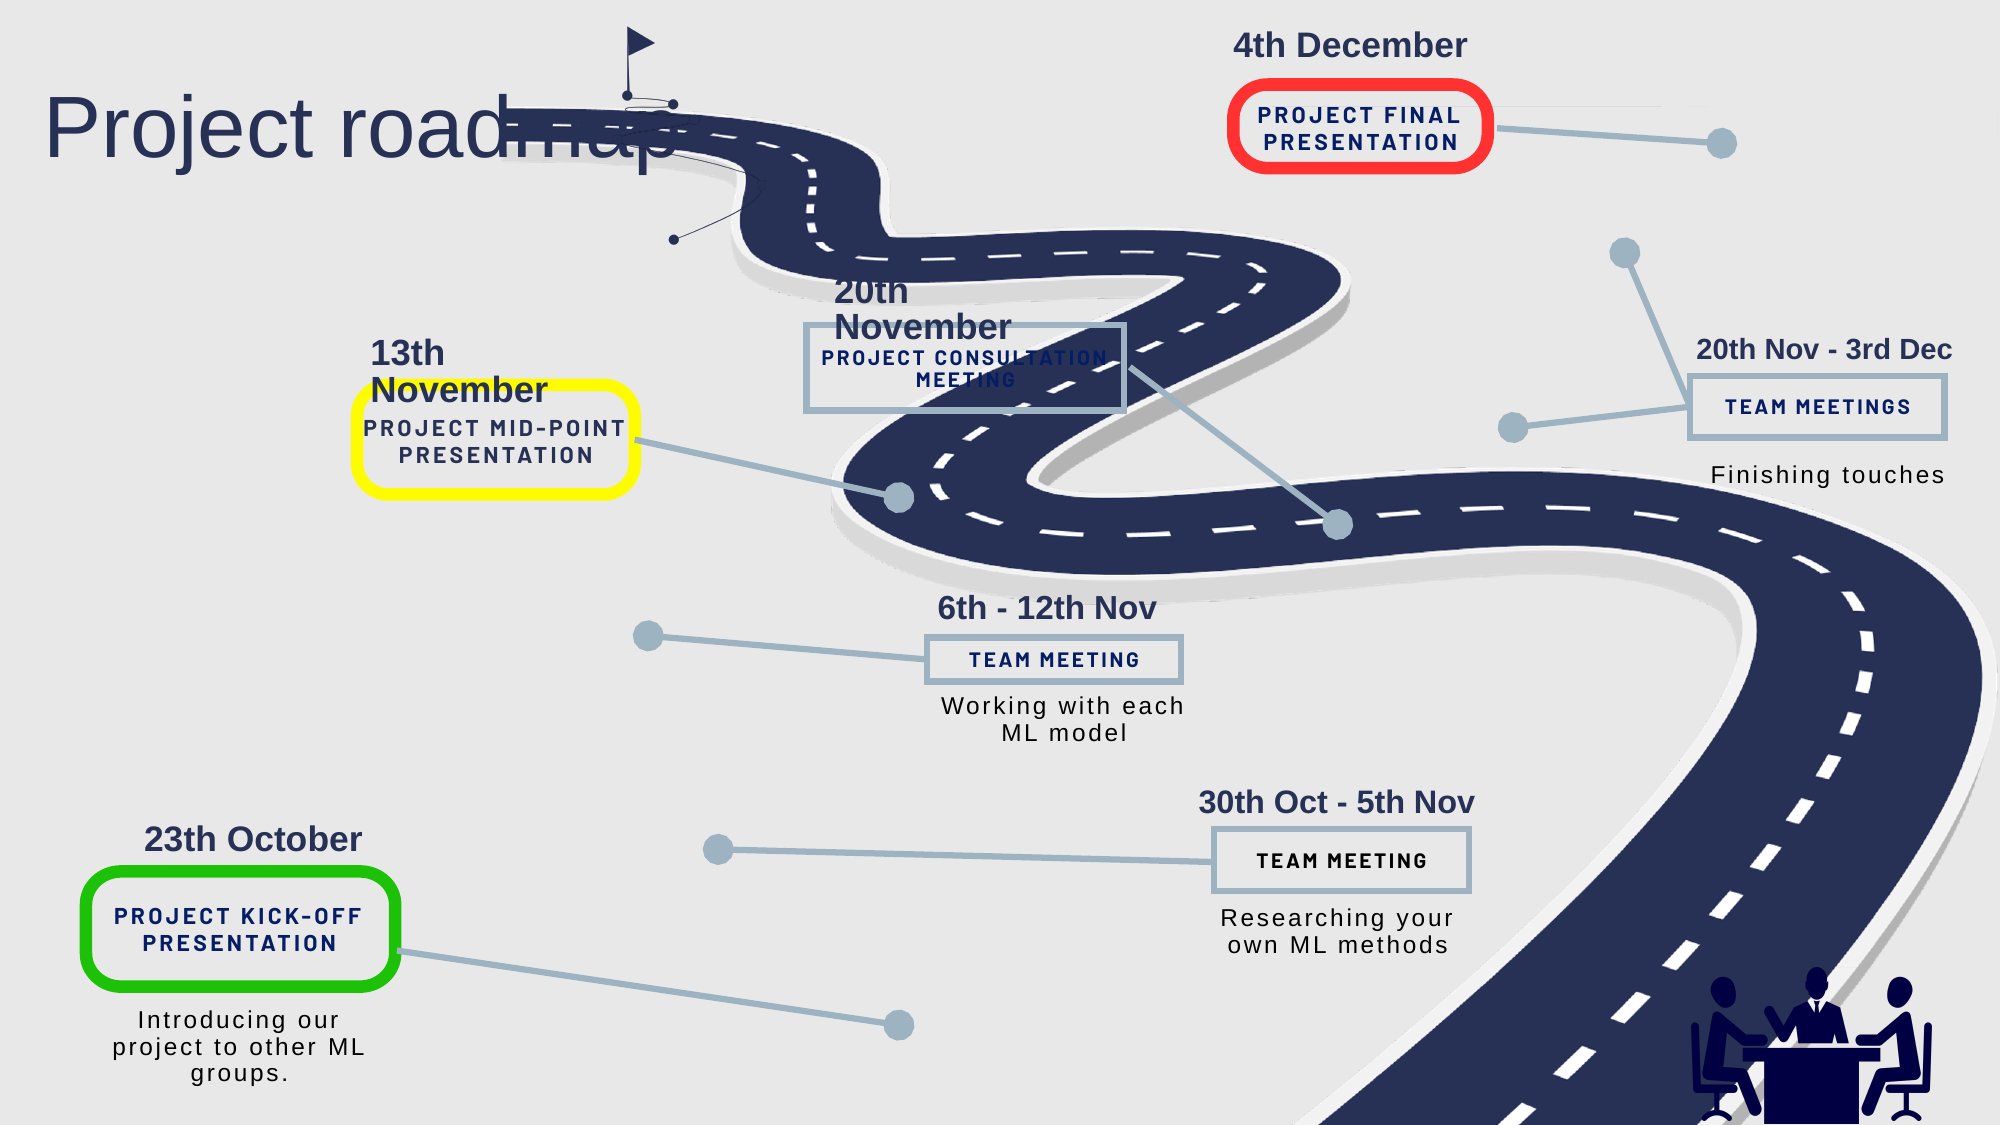

Project roadmap

4th December

PROJECT FINAL PRESENTATION

20th November

PROJECT CONSULTATION MEETING
20th Nov - 3rd Dec
13th November

TEAM MEETINGS

PROJECT MID-POINT PRESENTATION

Finishing touches
6th - 12th Nov

TEAM MEETING
Working with each ML model
30th Oct - 5th Nov
23th October

TEAM MEETING

PROJECT KICK-OFF PRESENTATION
Researching your own ML methods

Introducing our project to other ML groups.